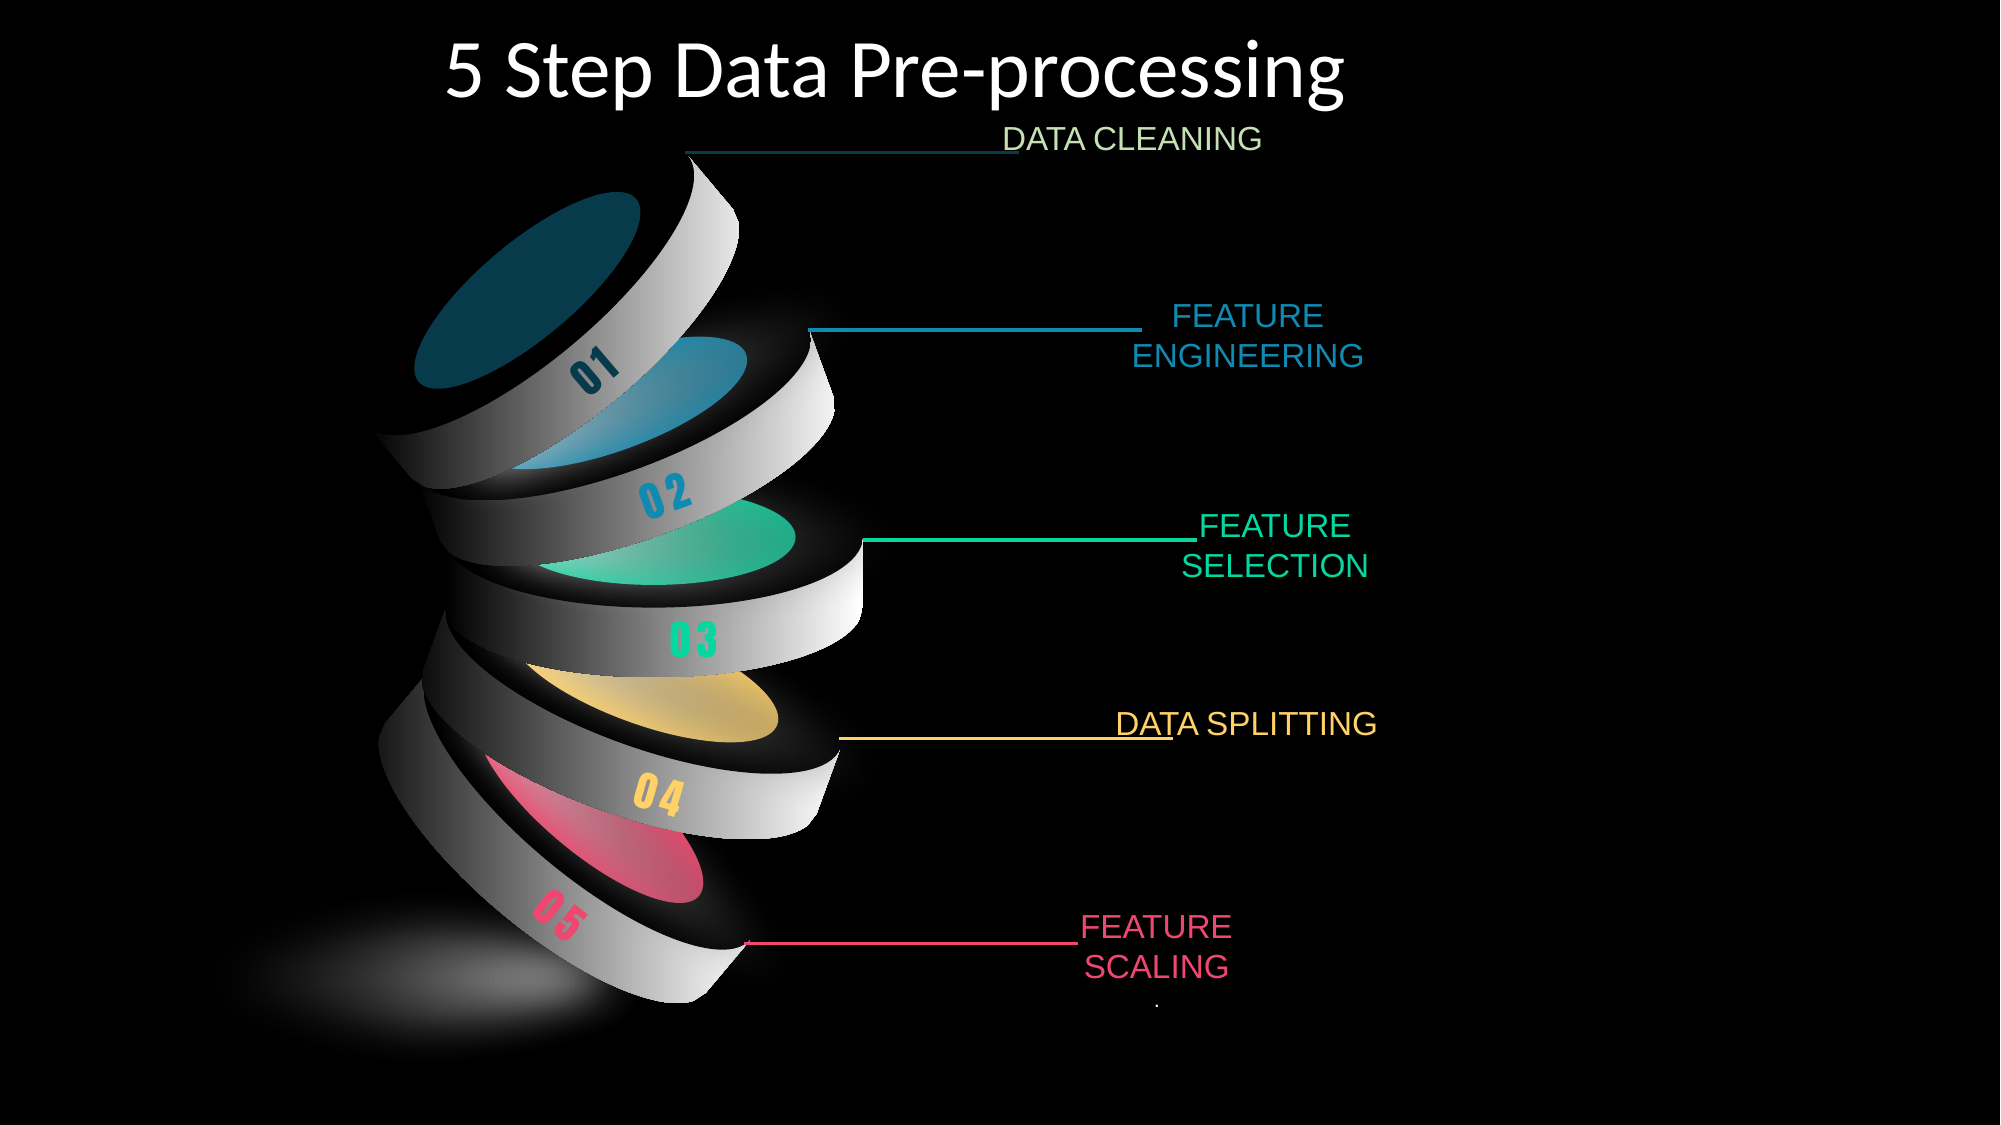

5 Step Data Pre-processing
DATA CLEANING

FEATURE ENGINEERING

01

02
FEATURE SELECTION

03
DATA SPLITTING

04

05
FEATURE SCALING
.